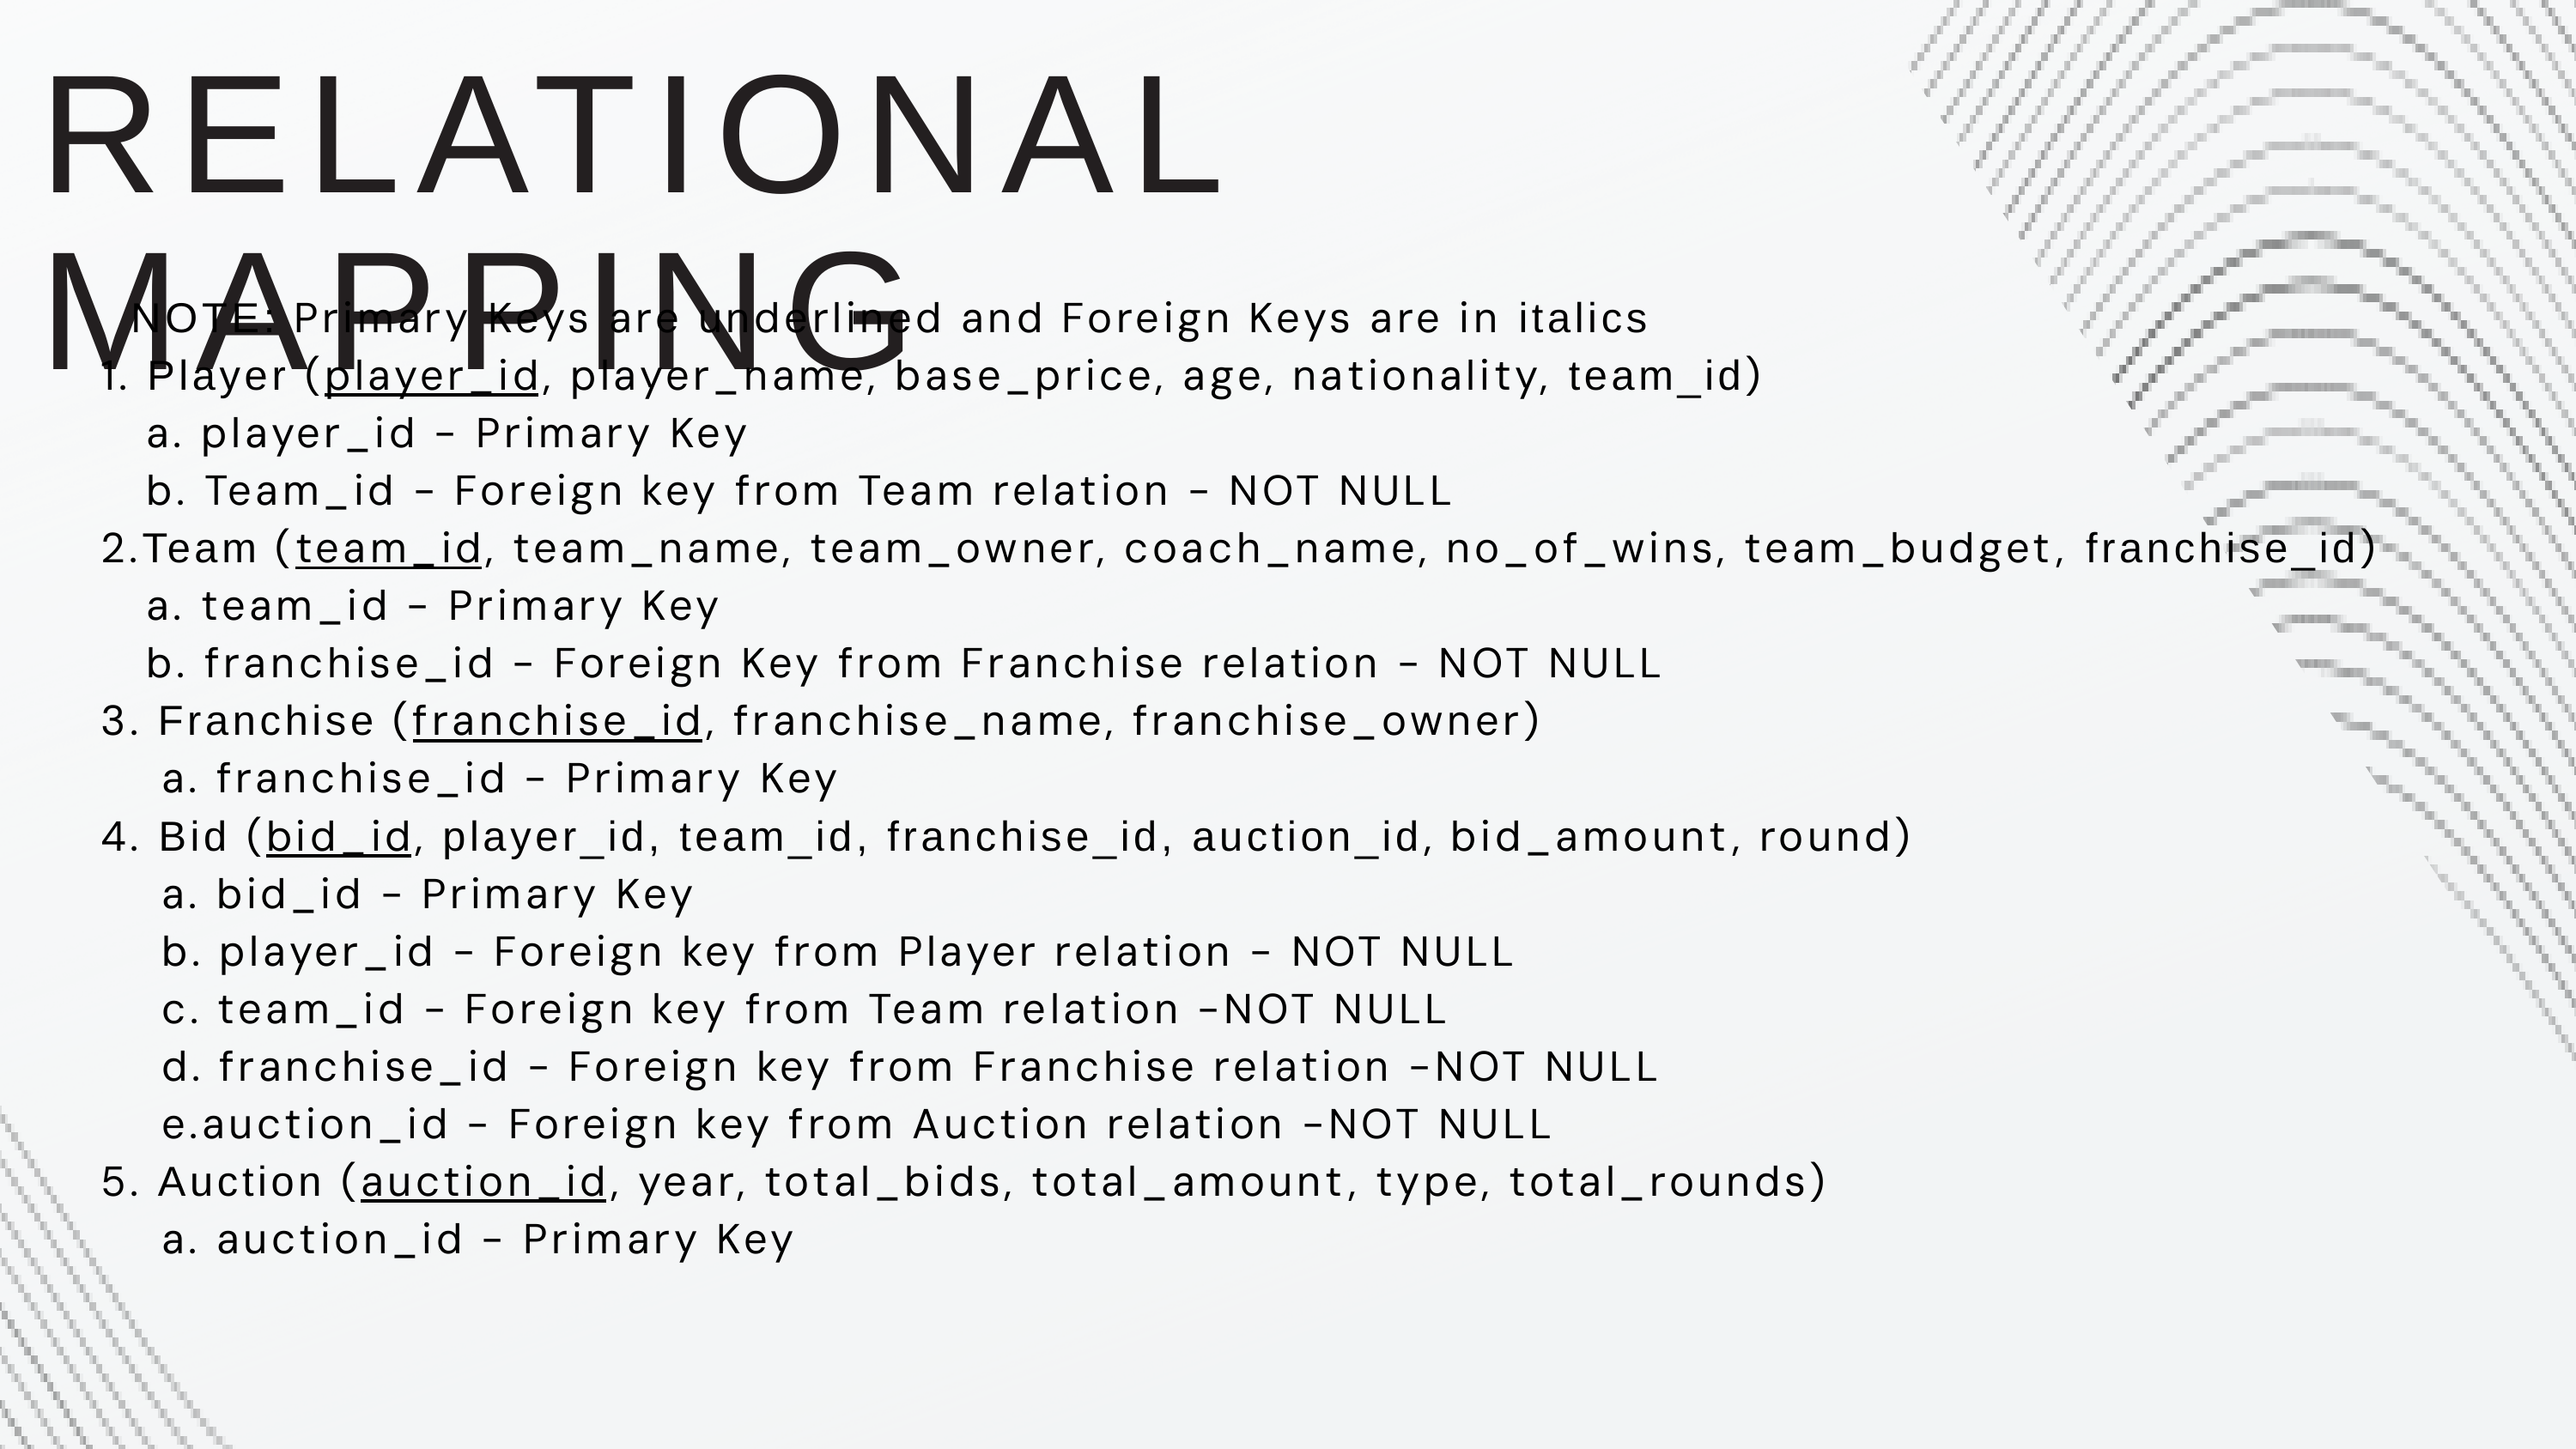

RELATIONAL MAPPING

    NOTE: Primary Keys are underlined and Foreign Keys are in italics
  1. Player (player_id, player_name, base_price, age, nationality, team_id)
     a. player_id - Primary Key
     b. Team_id - Foreign key from Team relation - NOT NULL
  2.Team (team_id, team_name, team_owner, coach_name, no_of_wins, team_budget, franchise_id)
     a. team_id - Primary Key
     b. franchise_id - Foreign Key from Franchise relation - NOT NULL
  3. Franchise (franchise_id, franchise_name, franchise_owner)
      a. franchise_id - Primary Key
  4. Bid (bid_id, player_id, team_id, franchise_id, auction_id, bid_amount, round)
      a. bid_id - Primary Key
      b. player_id - Foreign key from Player relation - NOT NULL
      c. team_id - Foreign key from Team relation -NOT NULL
      d. franchise_id - Foreign key from Franchise relation -NOT NULL
      e.auction_id - Foreign key from Auction relation -NOT NULL
  5. Auction (auction_id, year, total_bids, total_amount, type, total_rounds)
      a. auction_id - Primary Key